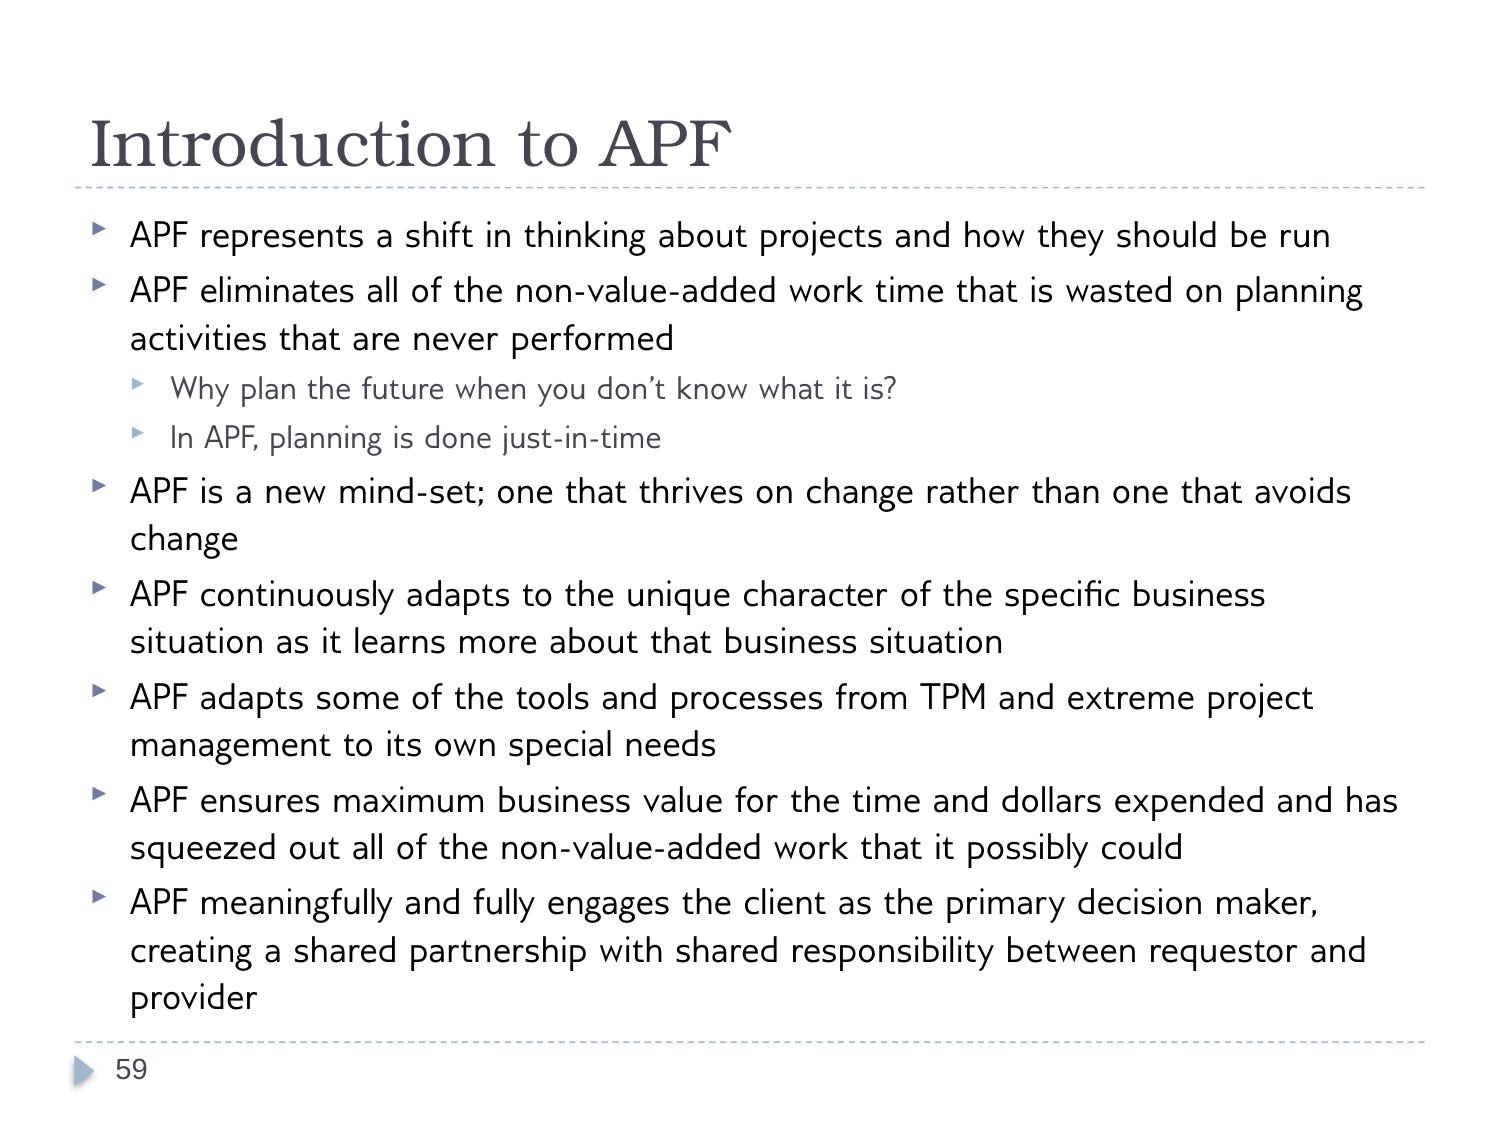

# Introduction to APF
APF represents a shift in thinking about projects and how they should be run
APF eliminates all of the non-value-added work time that is wasted on planning activities that are never performed
Why plan the future when you don’t know what it is?
In APF, planning is done just-in-time
APF is a new mind-set; one that thrives on change rather than one that avoids change
APF continuously adapts to the unique character of the specific business situation as it learns more about that business situation
APF adapts some of the tools and processes from TPM and extreme project management to its own special needs
APF ensures maximum business value for the time and dollars expended and has squeezed out all of the non-value-added work that it possibly could
APF meaningfully and fully engages the client as the primary decision maker, creating a shared partnership with shared responsibility between requestor and provider
59